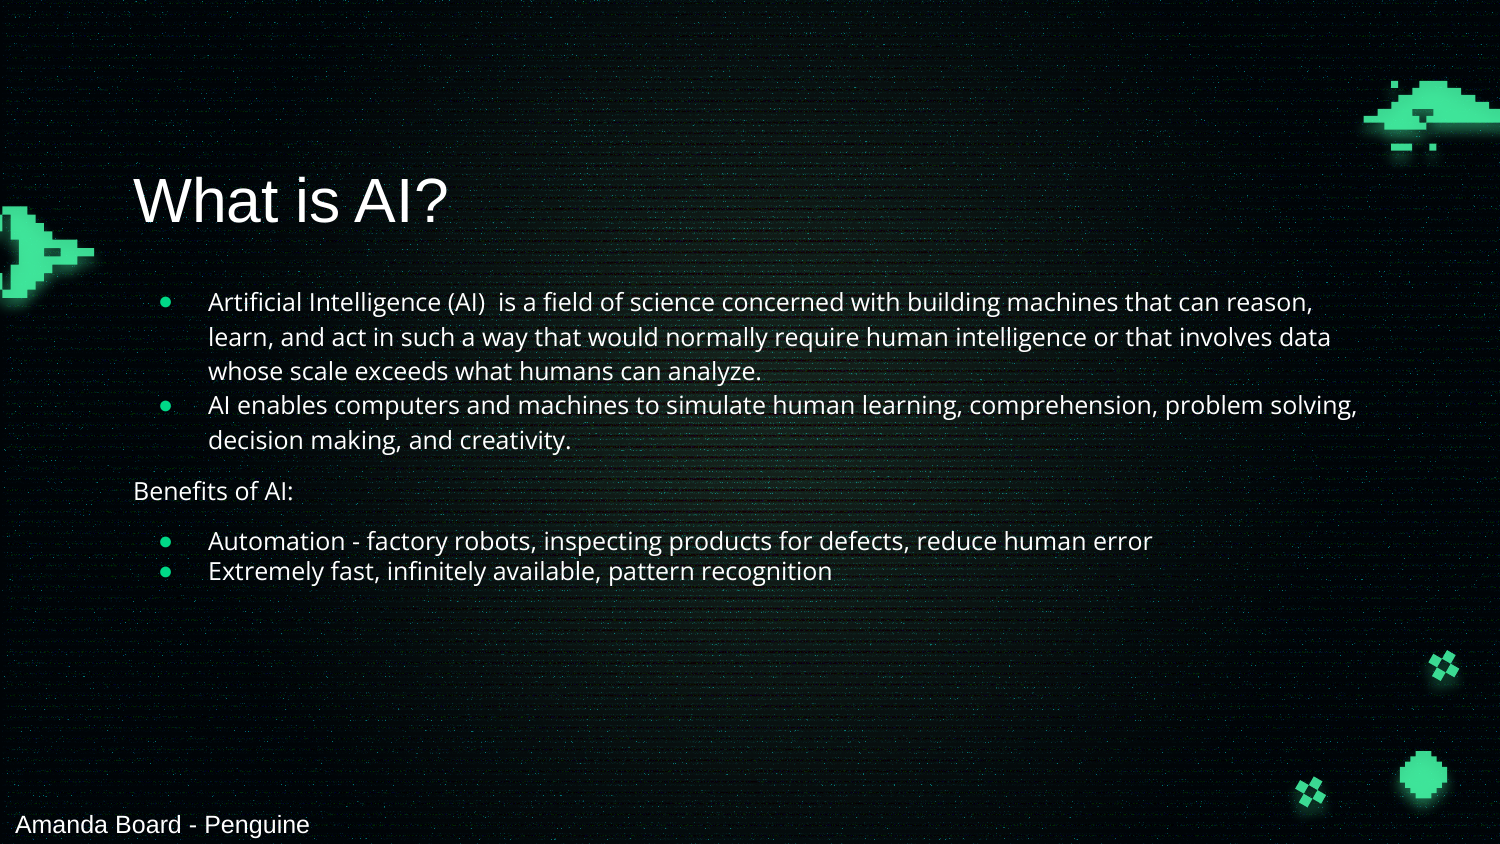

# What is AI?
Artificial Intelligence (AI)  is a field of science concerned with building machines that can reason, learn, and act in such a way that would normally require human intelligence or that involves data whose scale exceeds what humans can analyze.
AI enables computers and machines to simulate human learning, comprehension, problem solving, decision making, and creativity.
Benefits of AI:
Automation - factory robots, inspecting products for defects, reduce human error
Extremely fast, infinitely available, pattern recognition

Amanda Board - Penguine